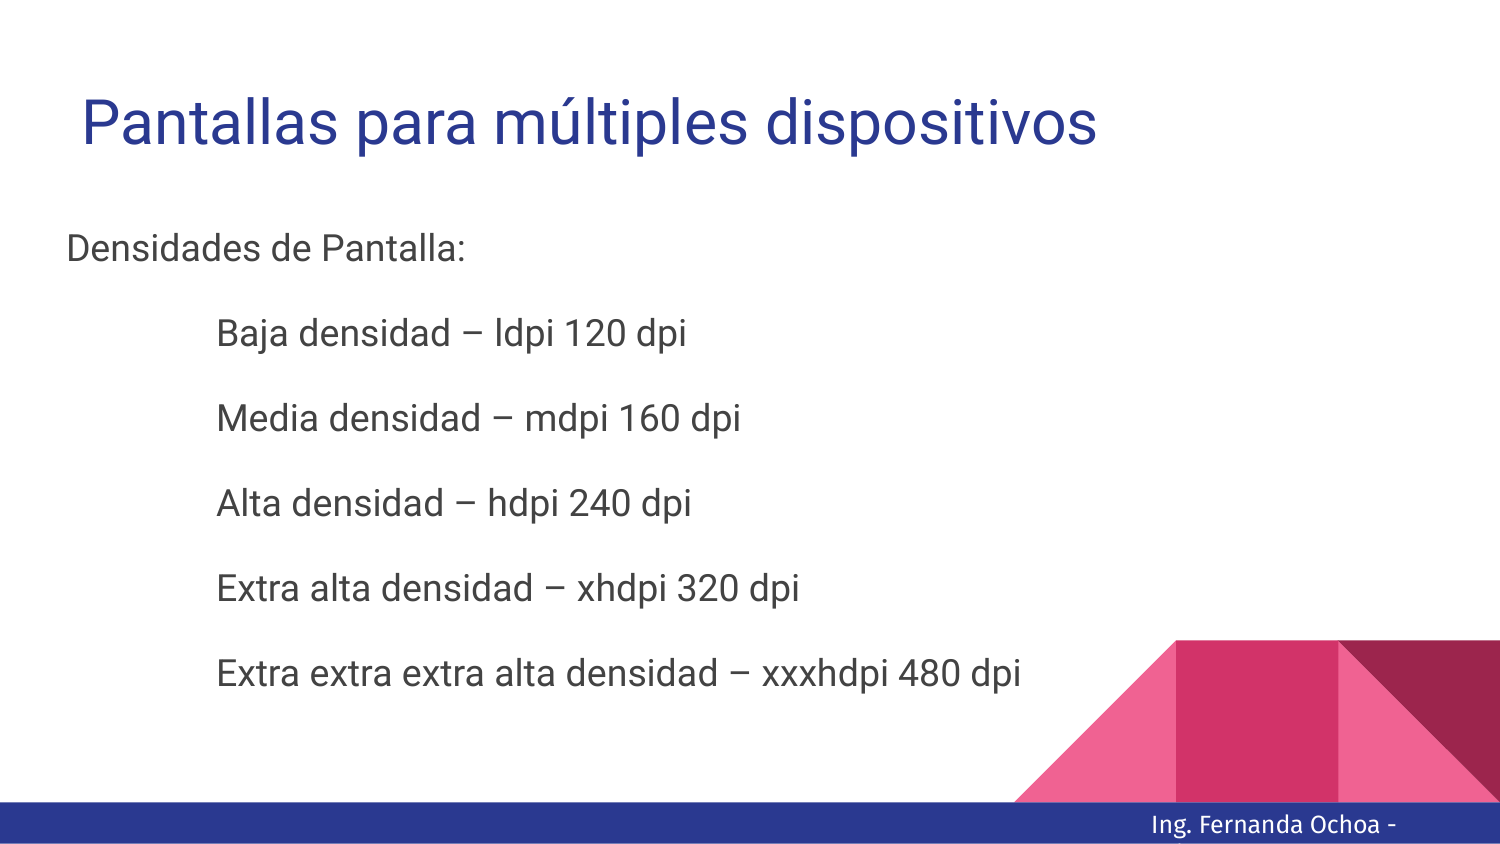

# Pantallas para múltiples dispositivos
Densidades de Pantalla:
	Baja densidad – ldpi 120 dpi
	Media densidad – mdpi 160 dpi
	Alta densidad – hdpi 240 dpi
	Extra alta densidad – xhdpi 320 dpi
	Extra extra extra alta densidad – xxxhdpi 480 dpi
Ing. Fernanda Ochoa - @imonsh